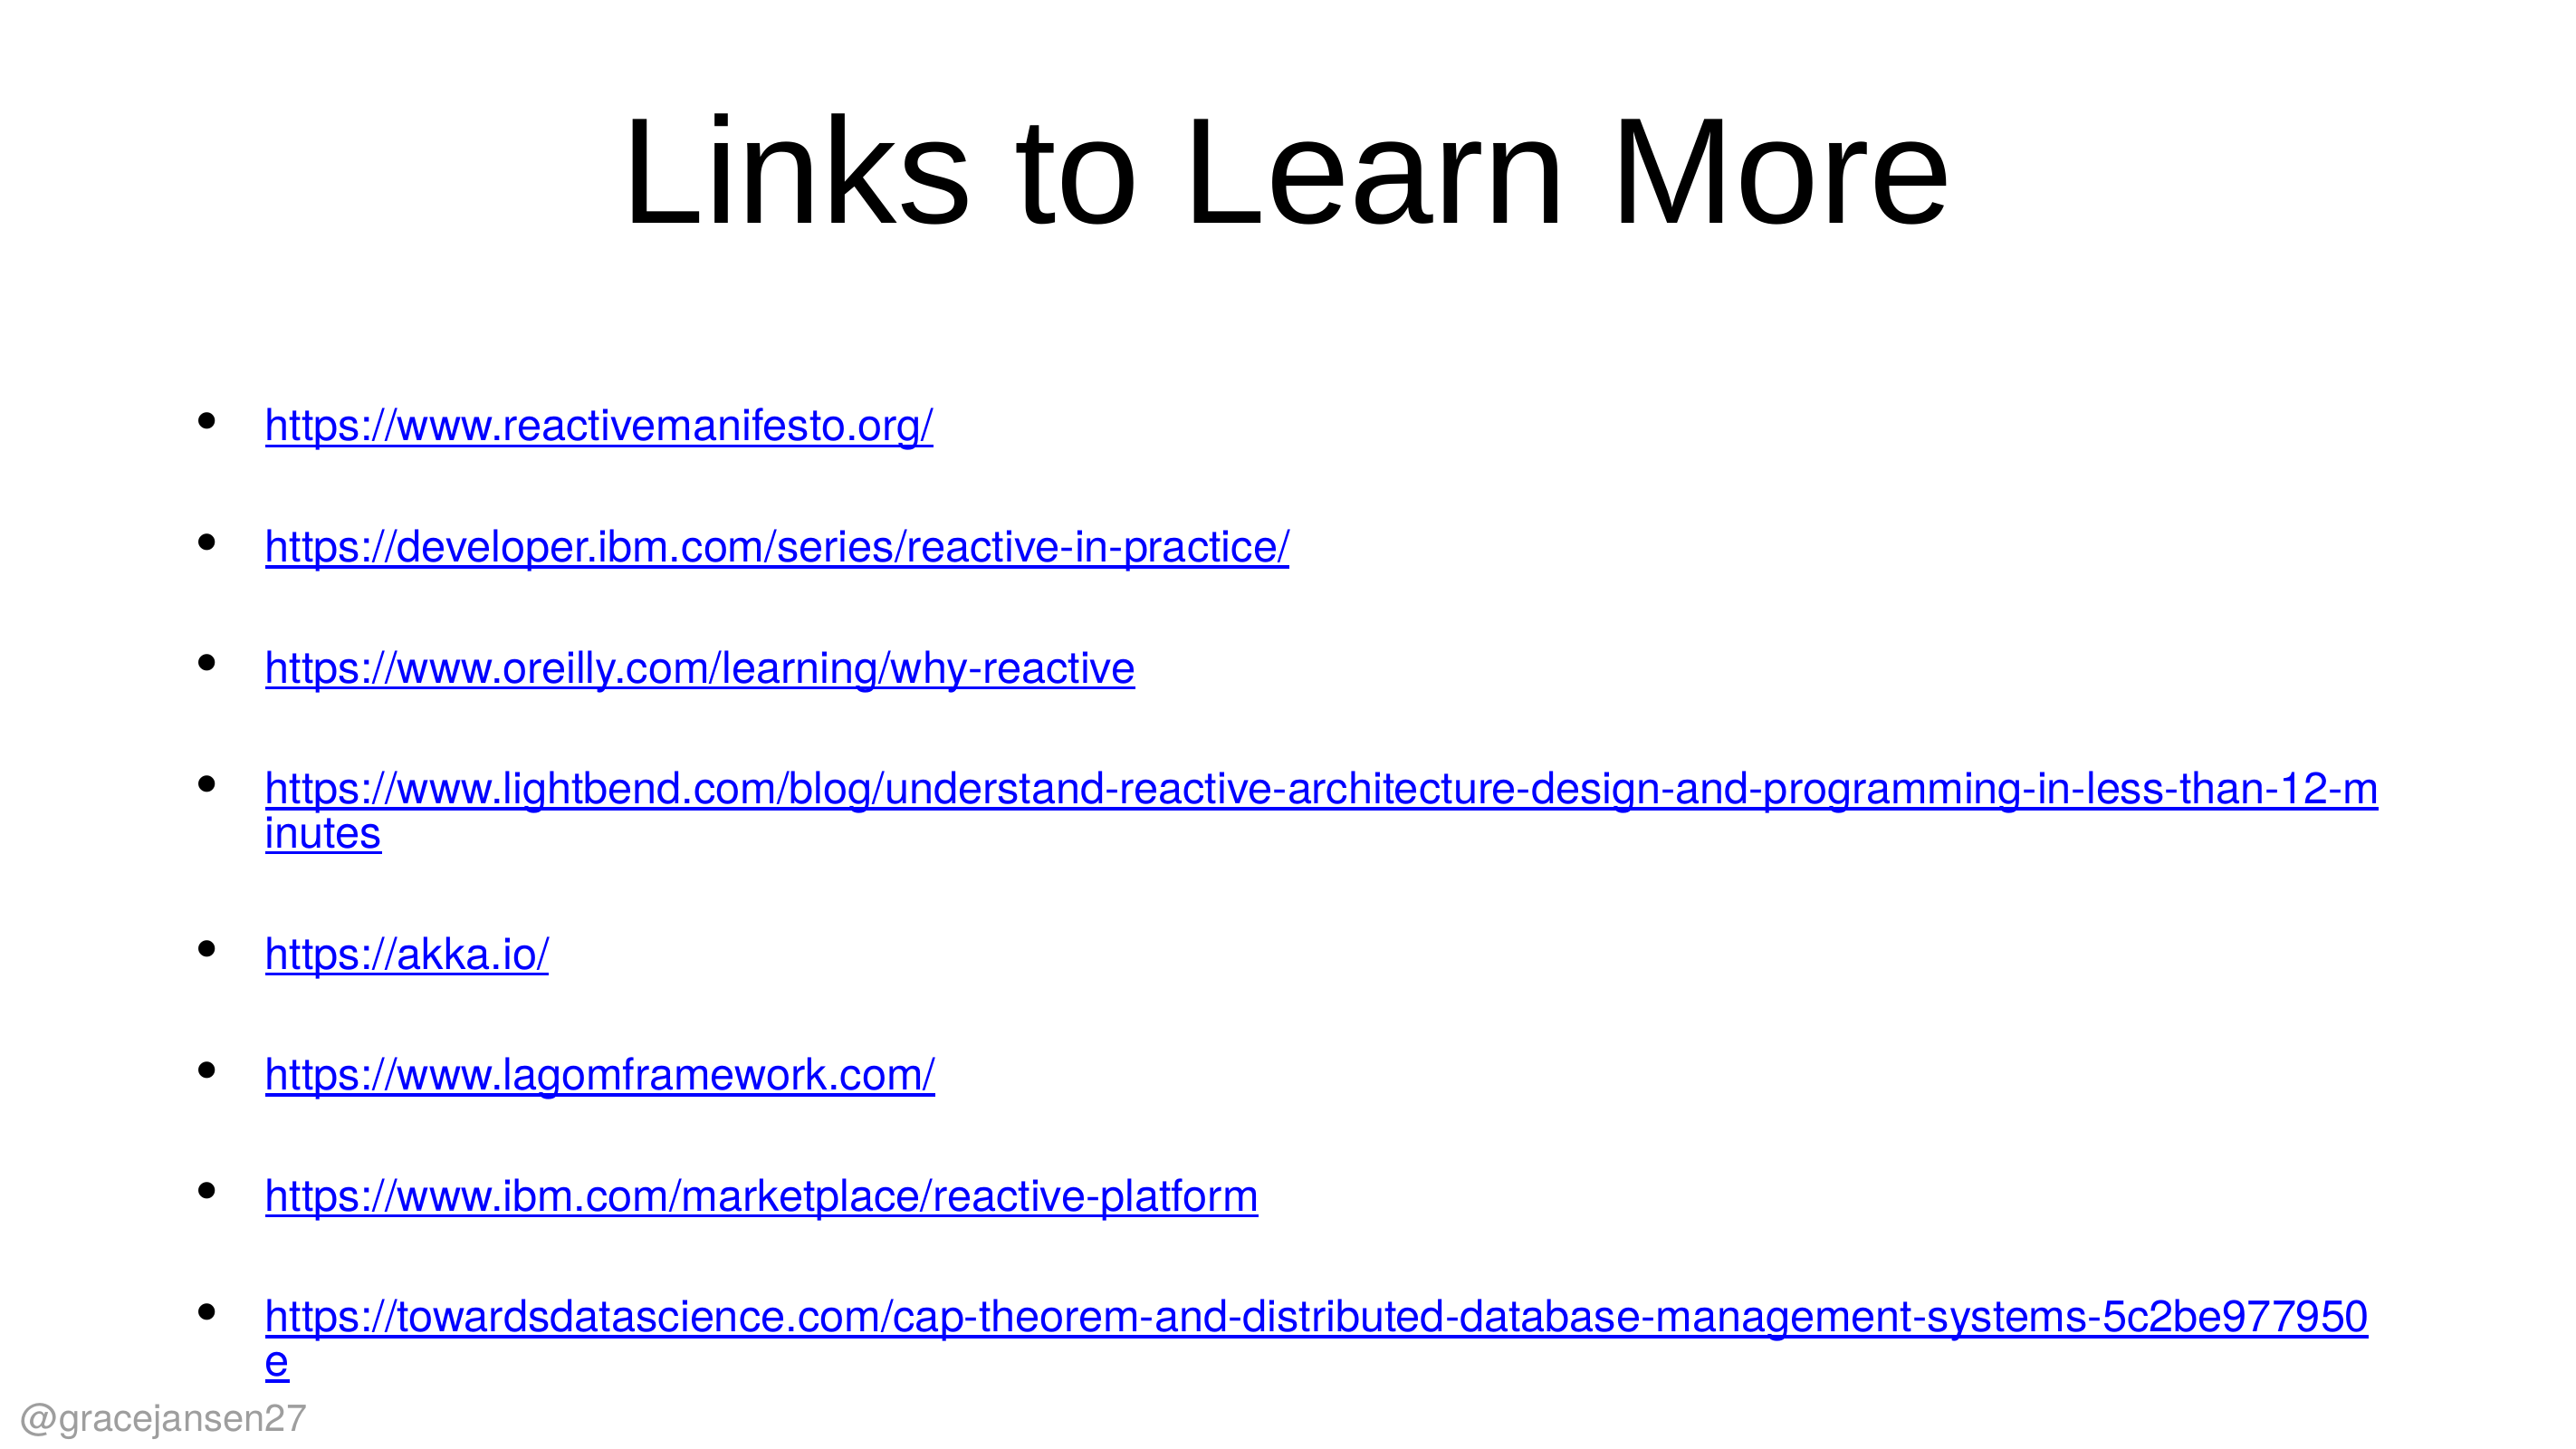

# Links to Learn More
https://www.reactivemanifesto.org/
https://developer.ibm.com/series/reactive-in-practice/
https://www.oreilly.com/learning/why-reactive
https://www.lightbend.com/blog/understand-reactive-architecture-design-and-programming-in-less-than-12-minutes
https://akka.io/
https://www.lagomframework.com/
https://www.ibm.com/marketplace/reactive-platform
https://towardsdatascience.com/cap-theorem-and-distributed-database-management-systems-5c2be977950e
@gracejansen27